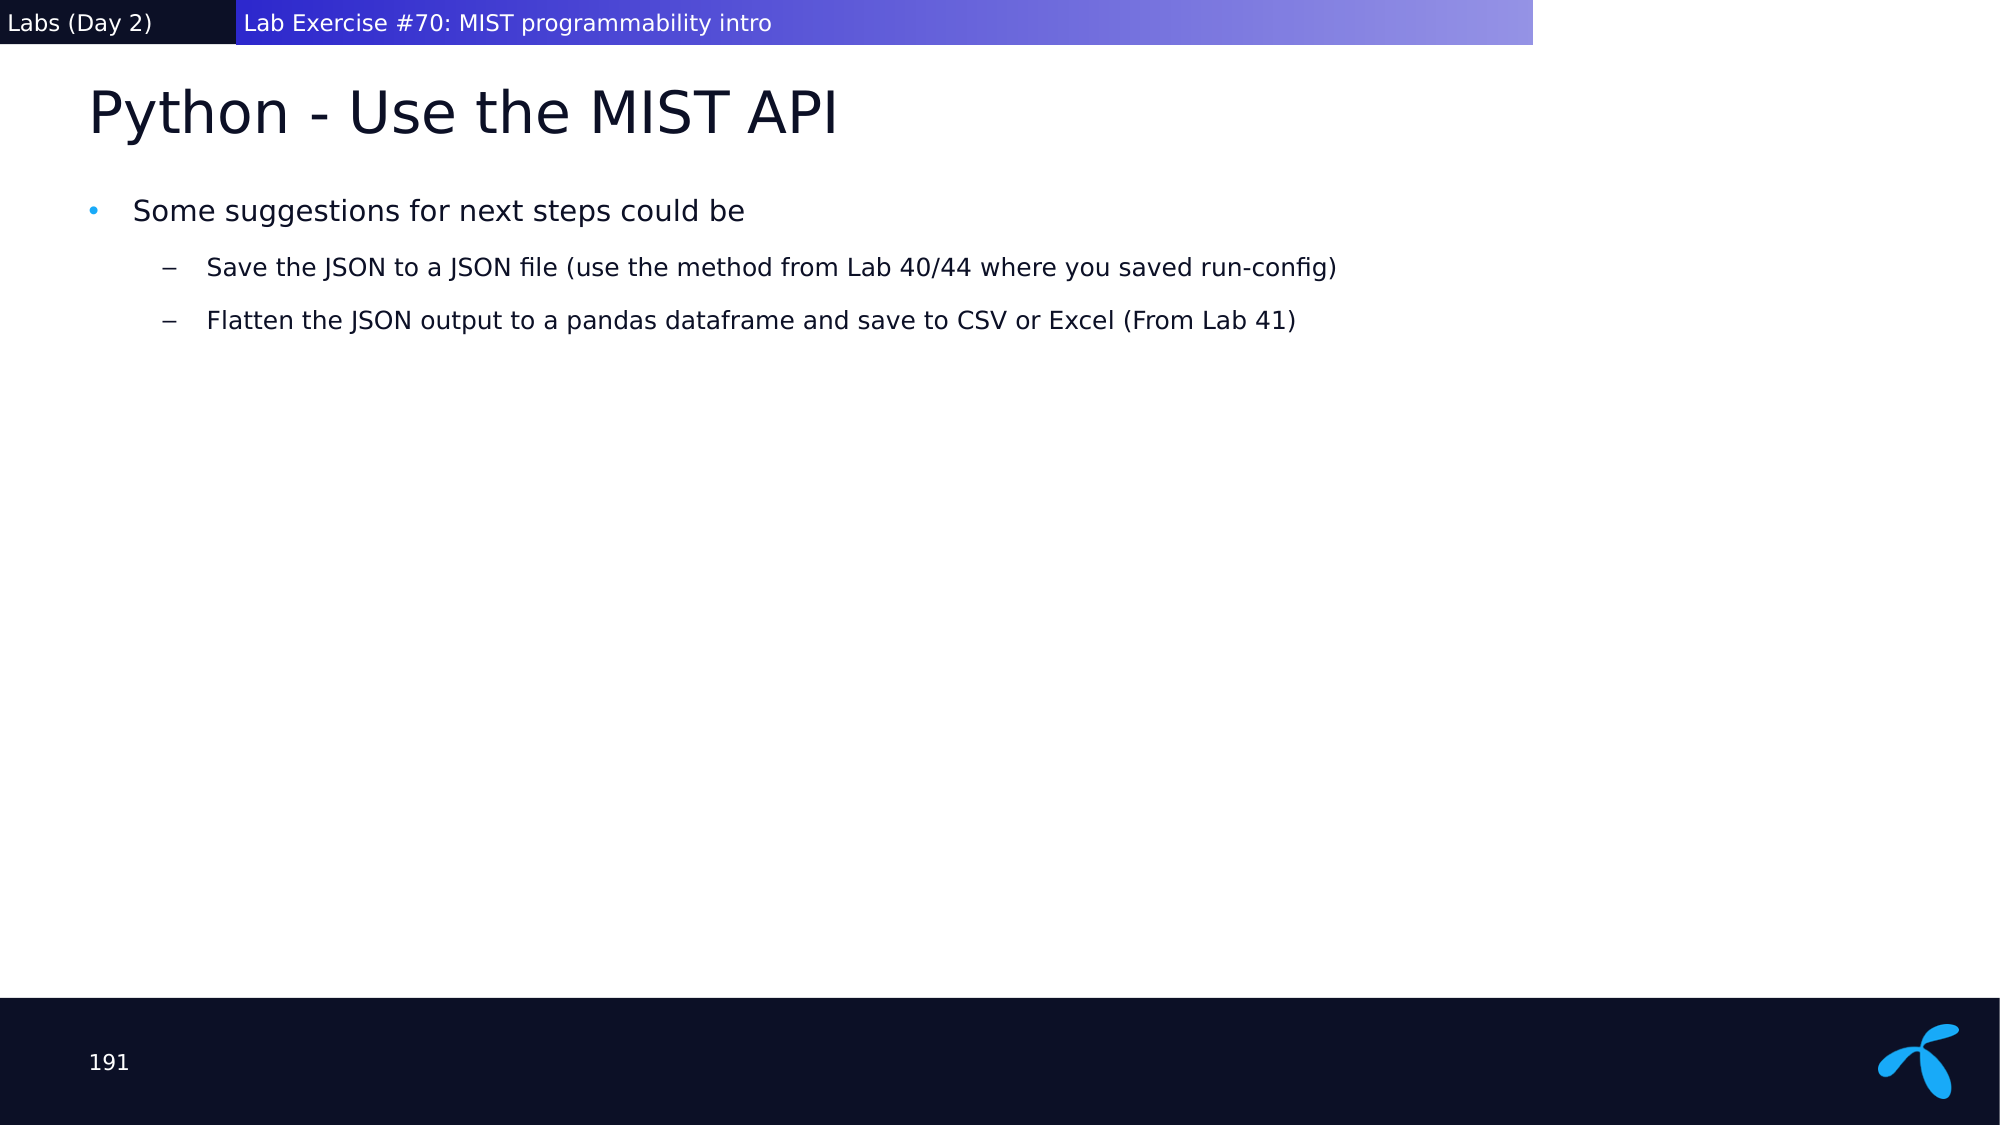

Labs (Day 2)
 Lab Exercise #70: MIST programmability intro
# Python - Use the MIST API
Some suggestions for next steps could be
Save the JSON to a JSON file (use the method from Lab 40/44 where you saved run-config)
Flatten the JSON output to a pandas dataframe and save to CSV or Excel (From Lab 41)
191